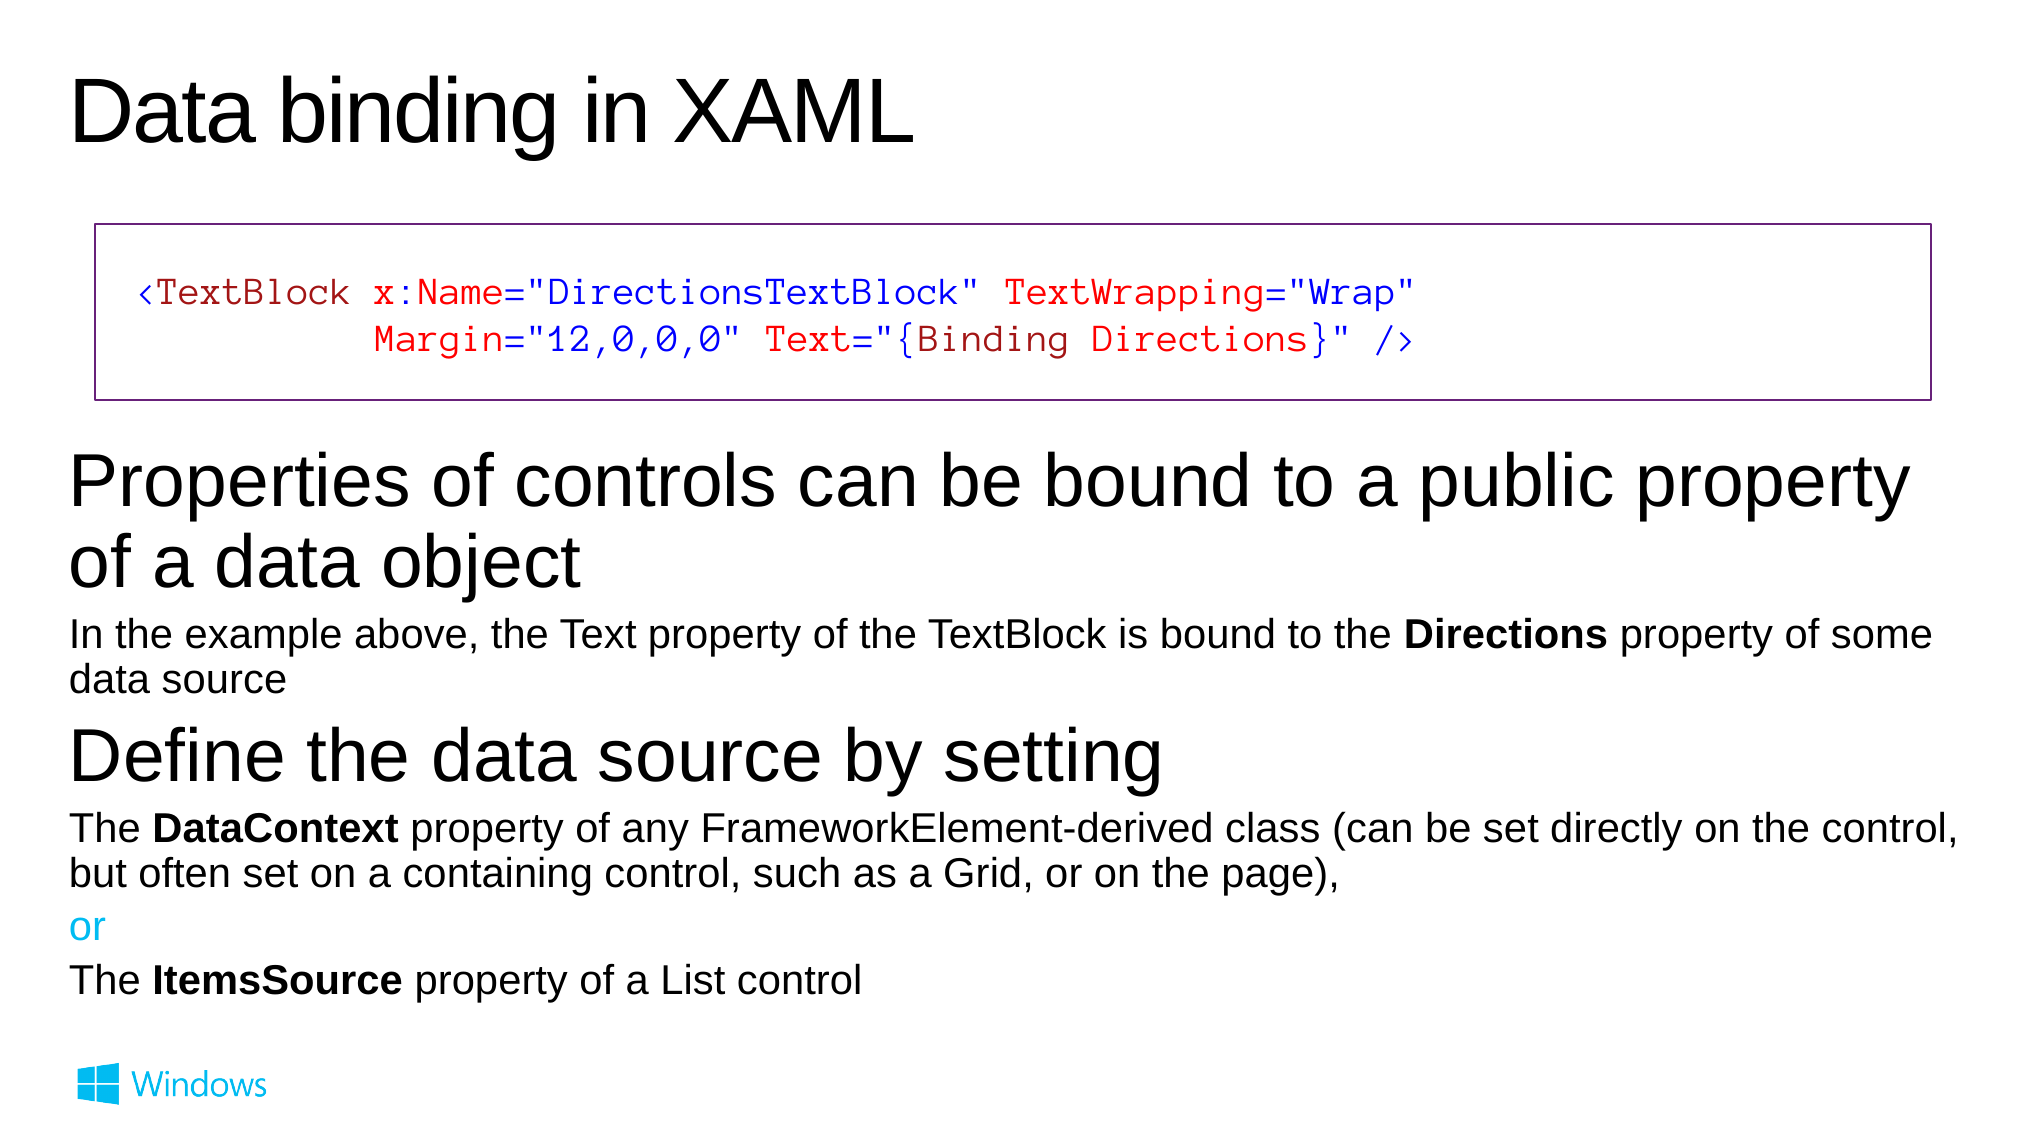

# Data binding in XAML
<TextBlock x:Name="DirectionsTextBlock" TextWrapping="Wrap"
           Margin="12,0,0,0" Text="{Binding Directions}" />
Properties of controls can be bound to a public property of a data object
In the example above, the Text property of the TextBlock is bound to the Directions property of some data source
Define the data source by setting
The DataContext property of any FrameworkElement-derived class (can be set directly on the control, but often set on a containing control, such as a Grid, or on the page),
or
The ItemsSource property of a List control